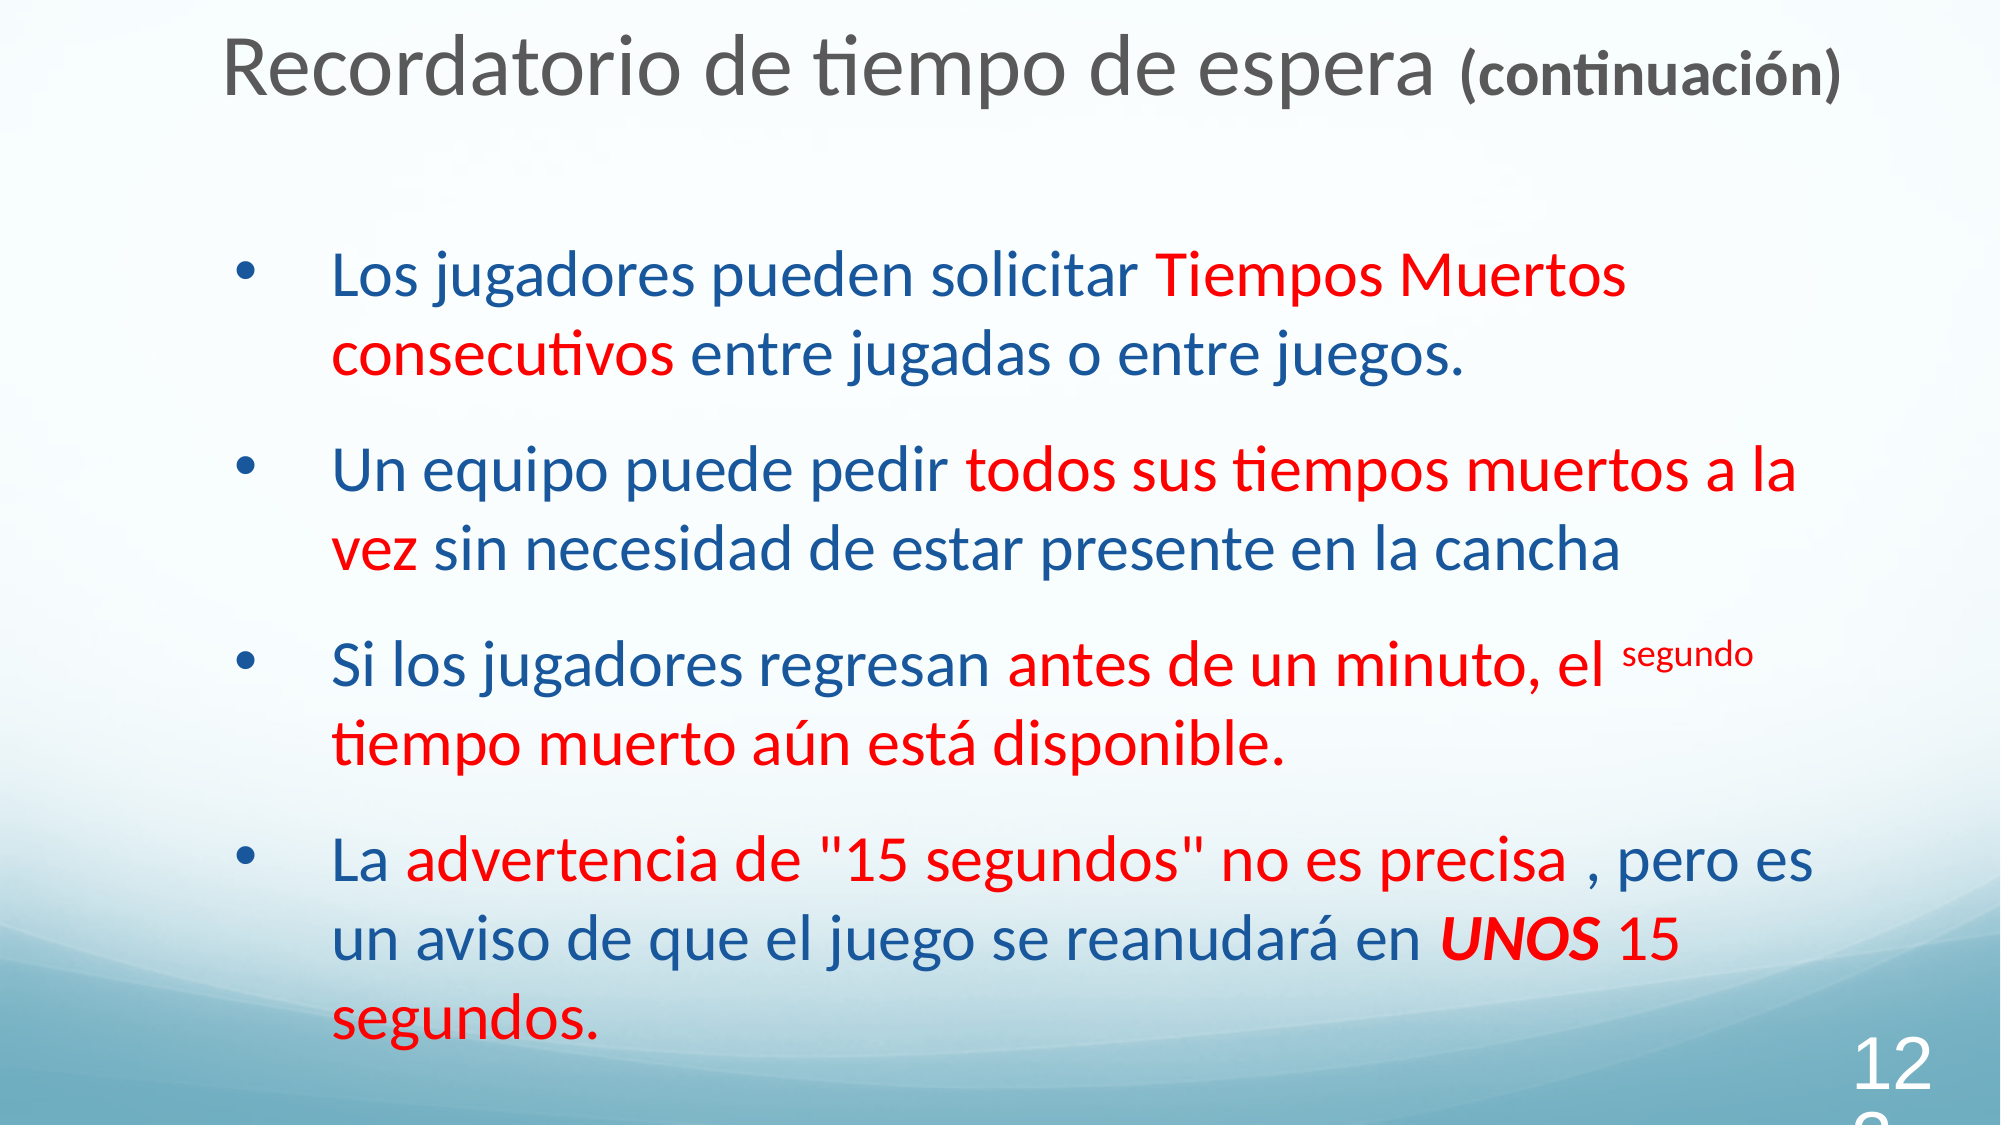

Recordatorio de tiempo de espera (continuación)

Los jugadores pueden solicitar Tiempos Muertos consecutivos entre jugadas o entre juegos.
Un equipo puede pedir todos sus tiempos muertos a la vez sin necesidad de estar presente en la cancha
Si los jugadores regresan antes de un minuto, el segundo tiempo muerto aún está disponible.
La advertencia de "15 segundos" no es precisa , pero es un aviso de que el juego se reanudará en UNOS 15 segundos.

122